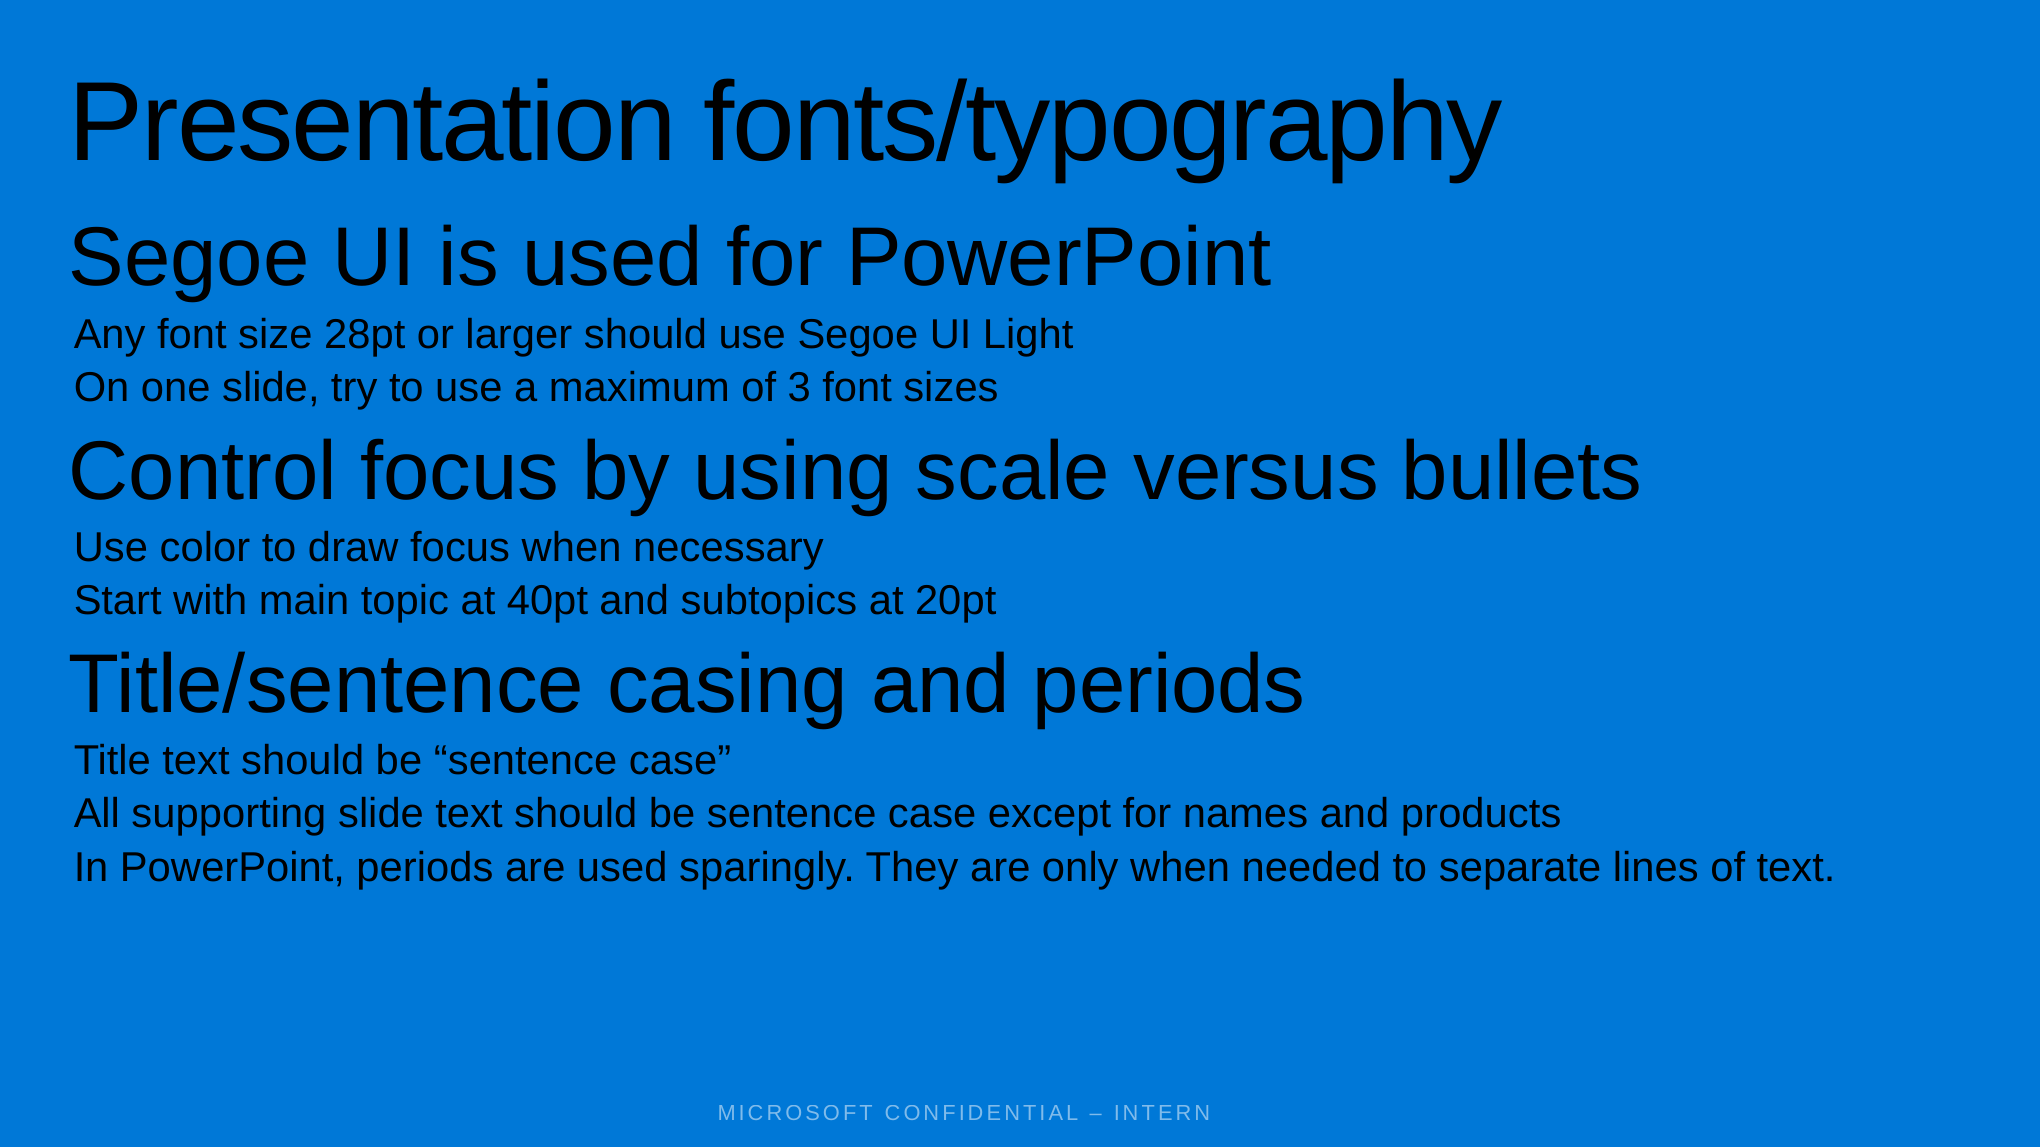

# Presentation fonts/typography
Segoe UI is used for PowerPoint
Any font size 28pt or larger should use Segoe UI Light
On one slide, try to use a maximum of 3 font sizes
Control focus by using scale versus bullets
Use color to draw focus when necessary
Start with main topic at 40pt and subtopics at 20pt
Title/sentence casing and periods
Title text should be “sentence case”
All supporting slide text should be sentence case except for names and products
In PowerPoint, periods are used sparingly. They are only when needed to separate lines of text.